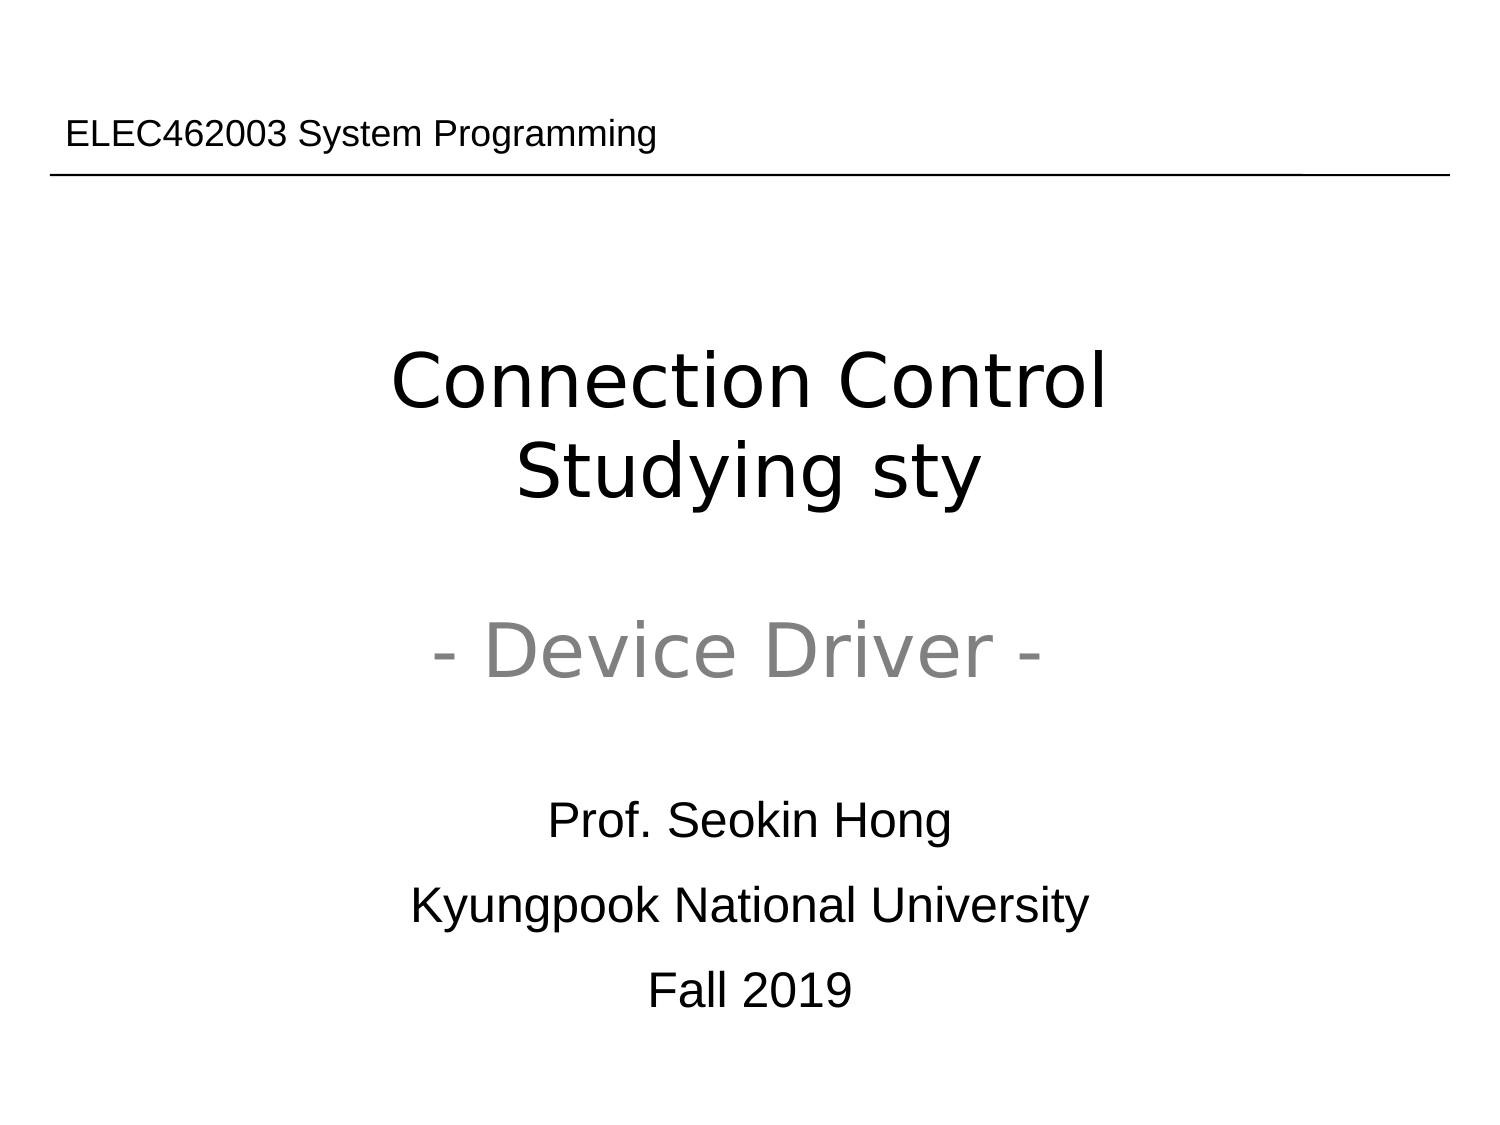

ELEC462003 System Programming
# Connection Control Studying sty - Device Driver -